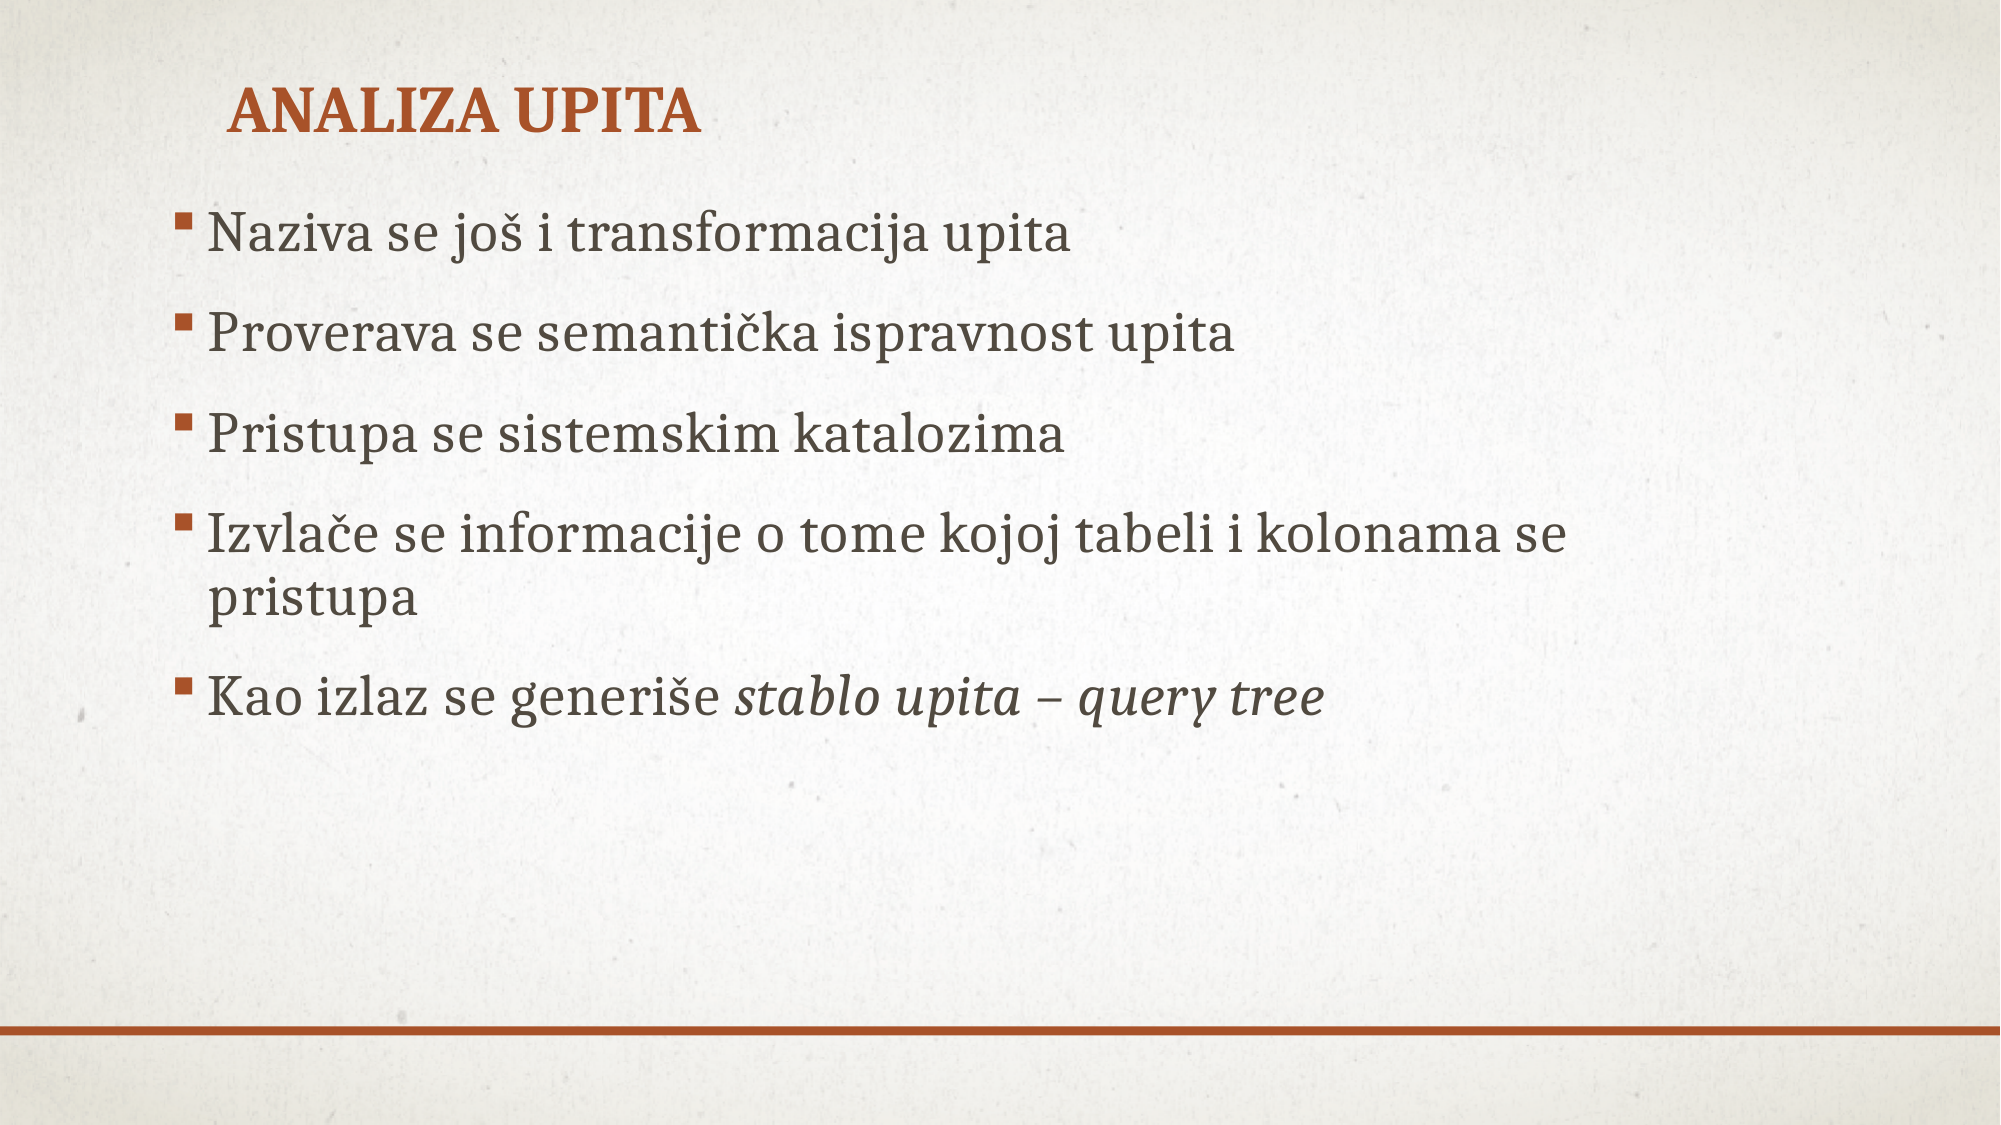

# Analiza Upita
Naziva se još i transformacija upita
Proverava se semantička ispravnost upita
Pristupa se sistemskim katalozima
Izvlače se informacije o tome kojoj tabeli i kolonama se pristupa
Kao izlaz se generiše stablo upita – query tree